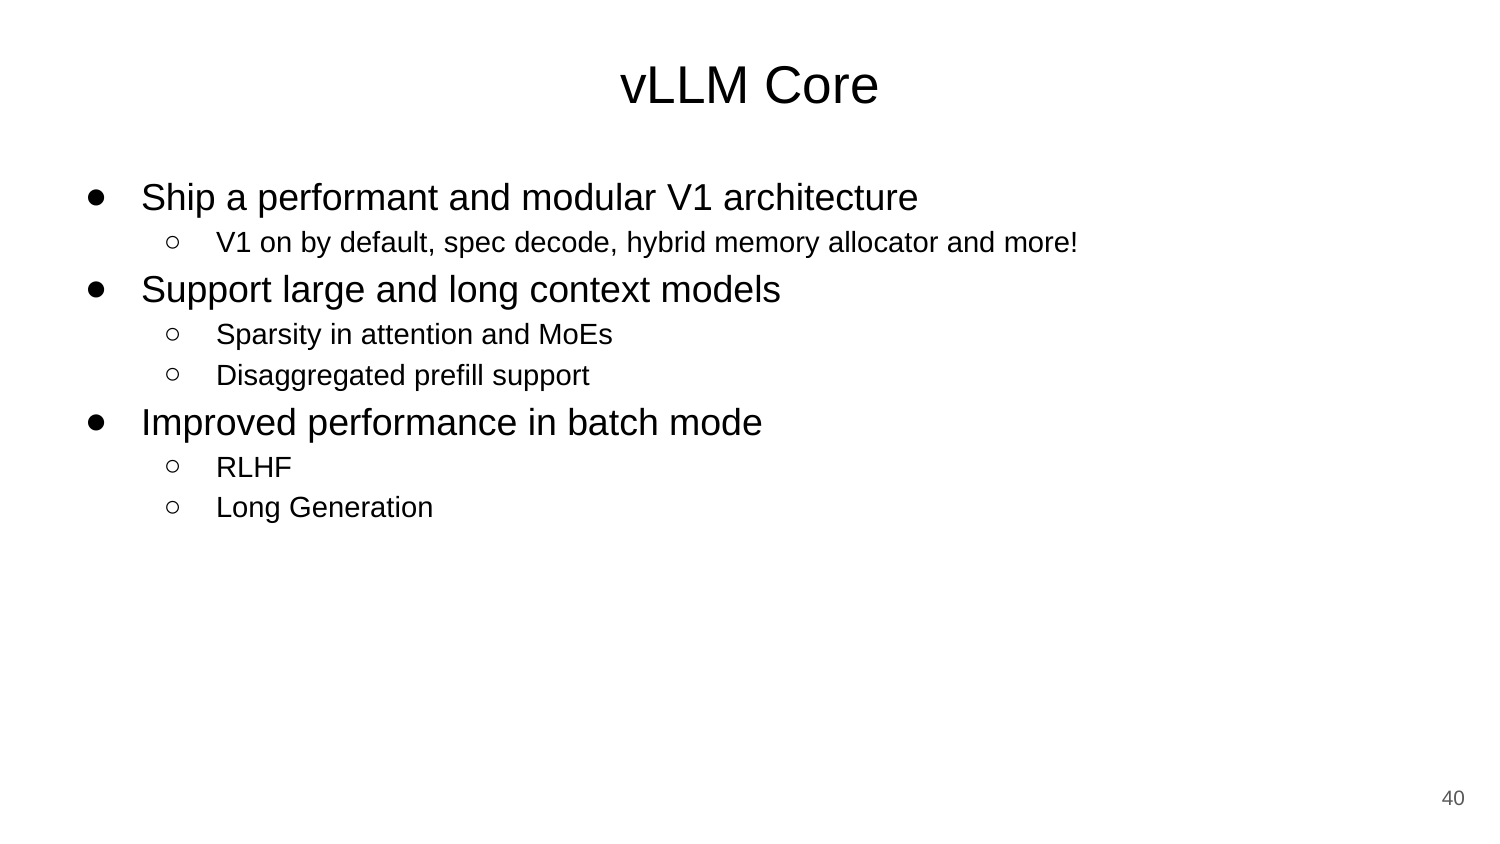

# vLLM Core
Ship a performant and modular V1 architecture
V1 on by default, spec decode, hybrid memory allocator and more!
Support large and long context models
Sparsity in attention and MoEs
Disaggregated prefill support
Improved performance in batch mode
RLHF
Long Generation
40